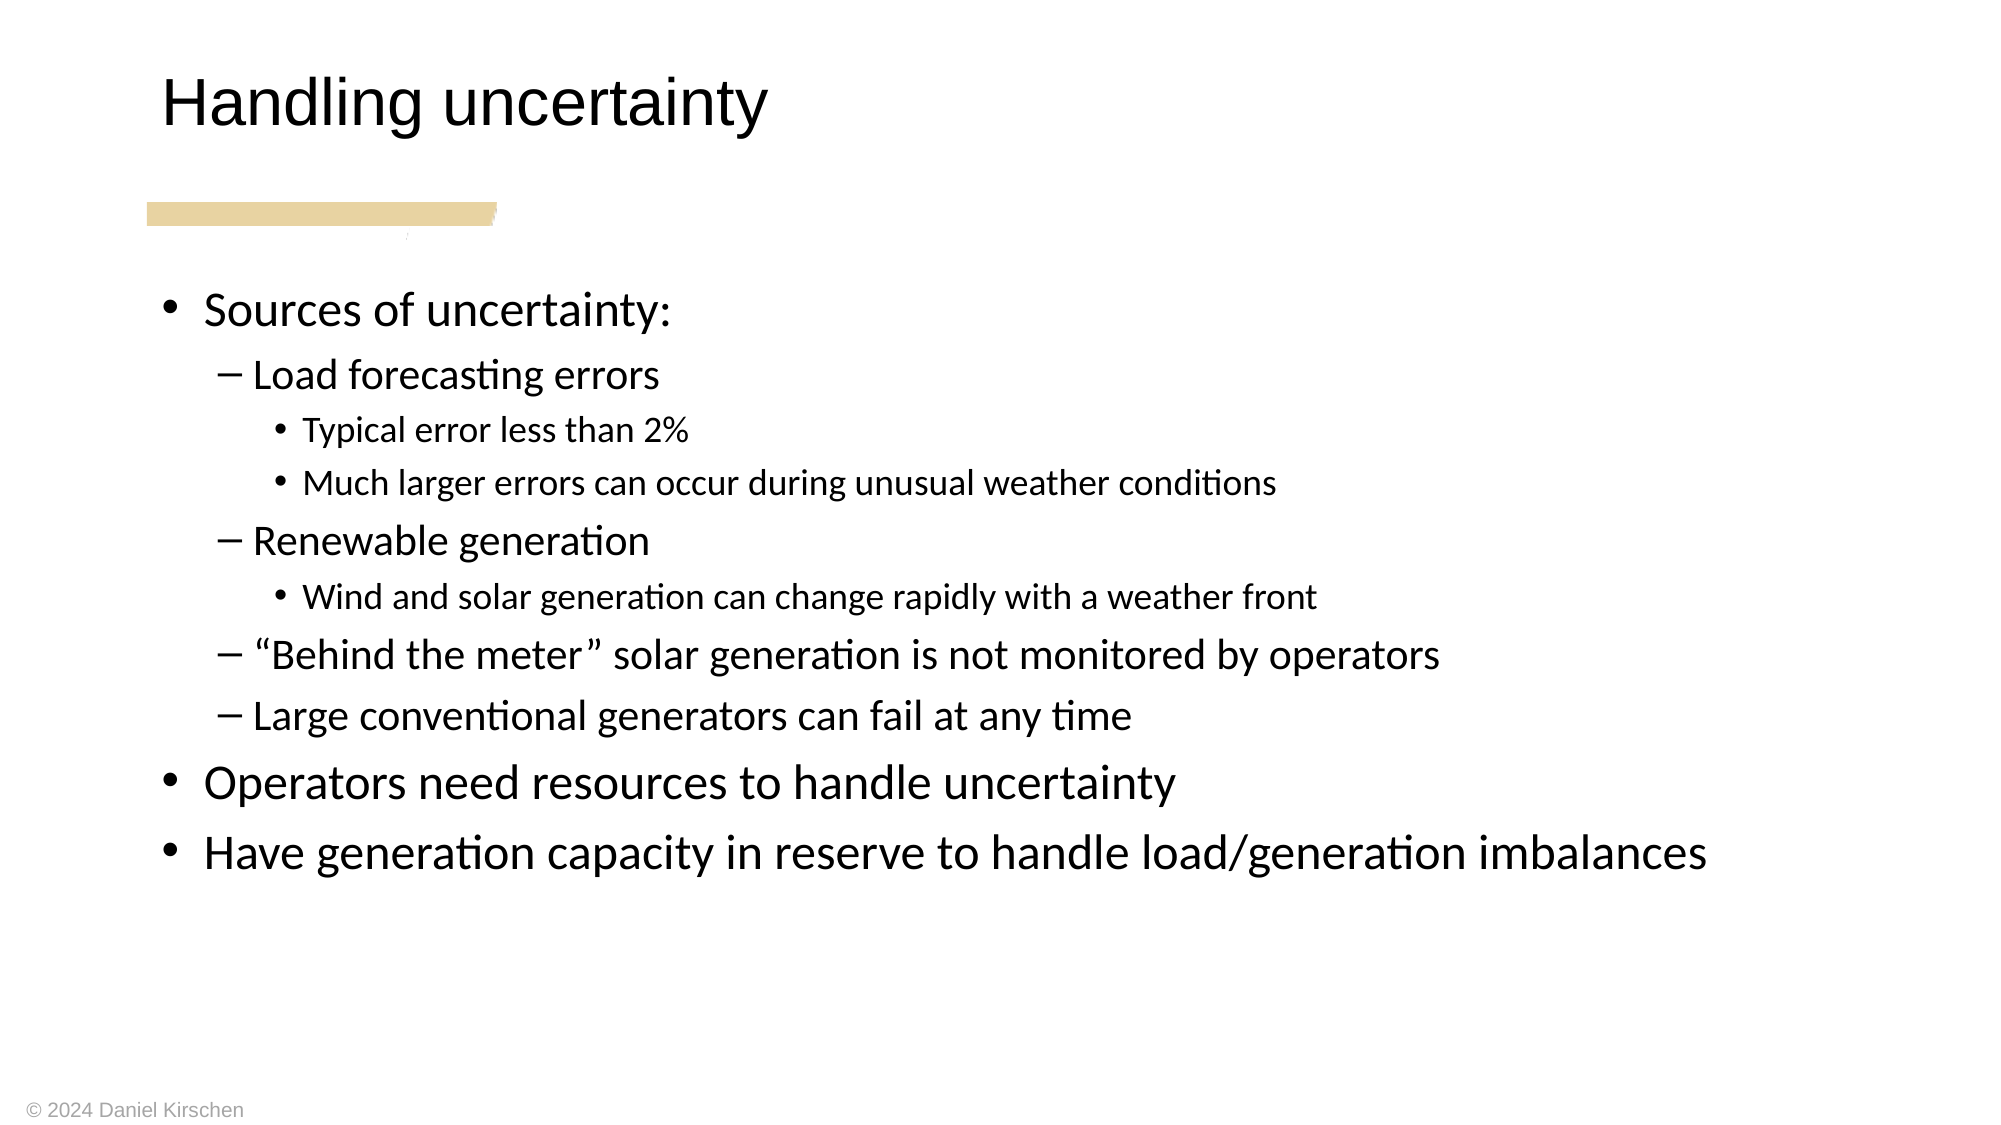

Handling uncertainty
Sources of uncertainty:
Load forecasting errors
Typical error less than 2%
Much larger errors can occur during unusual weather conditions
Renewable generation
Wind and solar generation can change rapidly with a weather front
“Behind the meter” solar generation is not monitored by operators
Large conventional generators can fail at any time
Operators need resources to handle uncertainty
Have generation capacity in reserve to handle load/generation imbalances